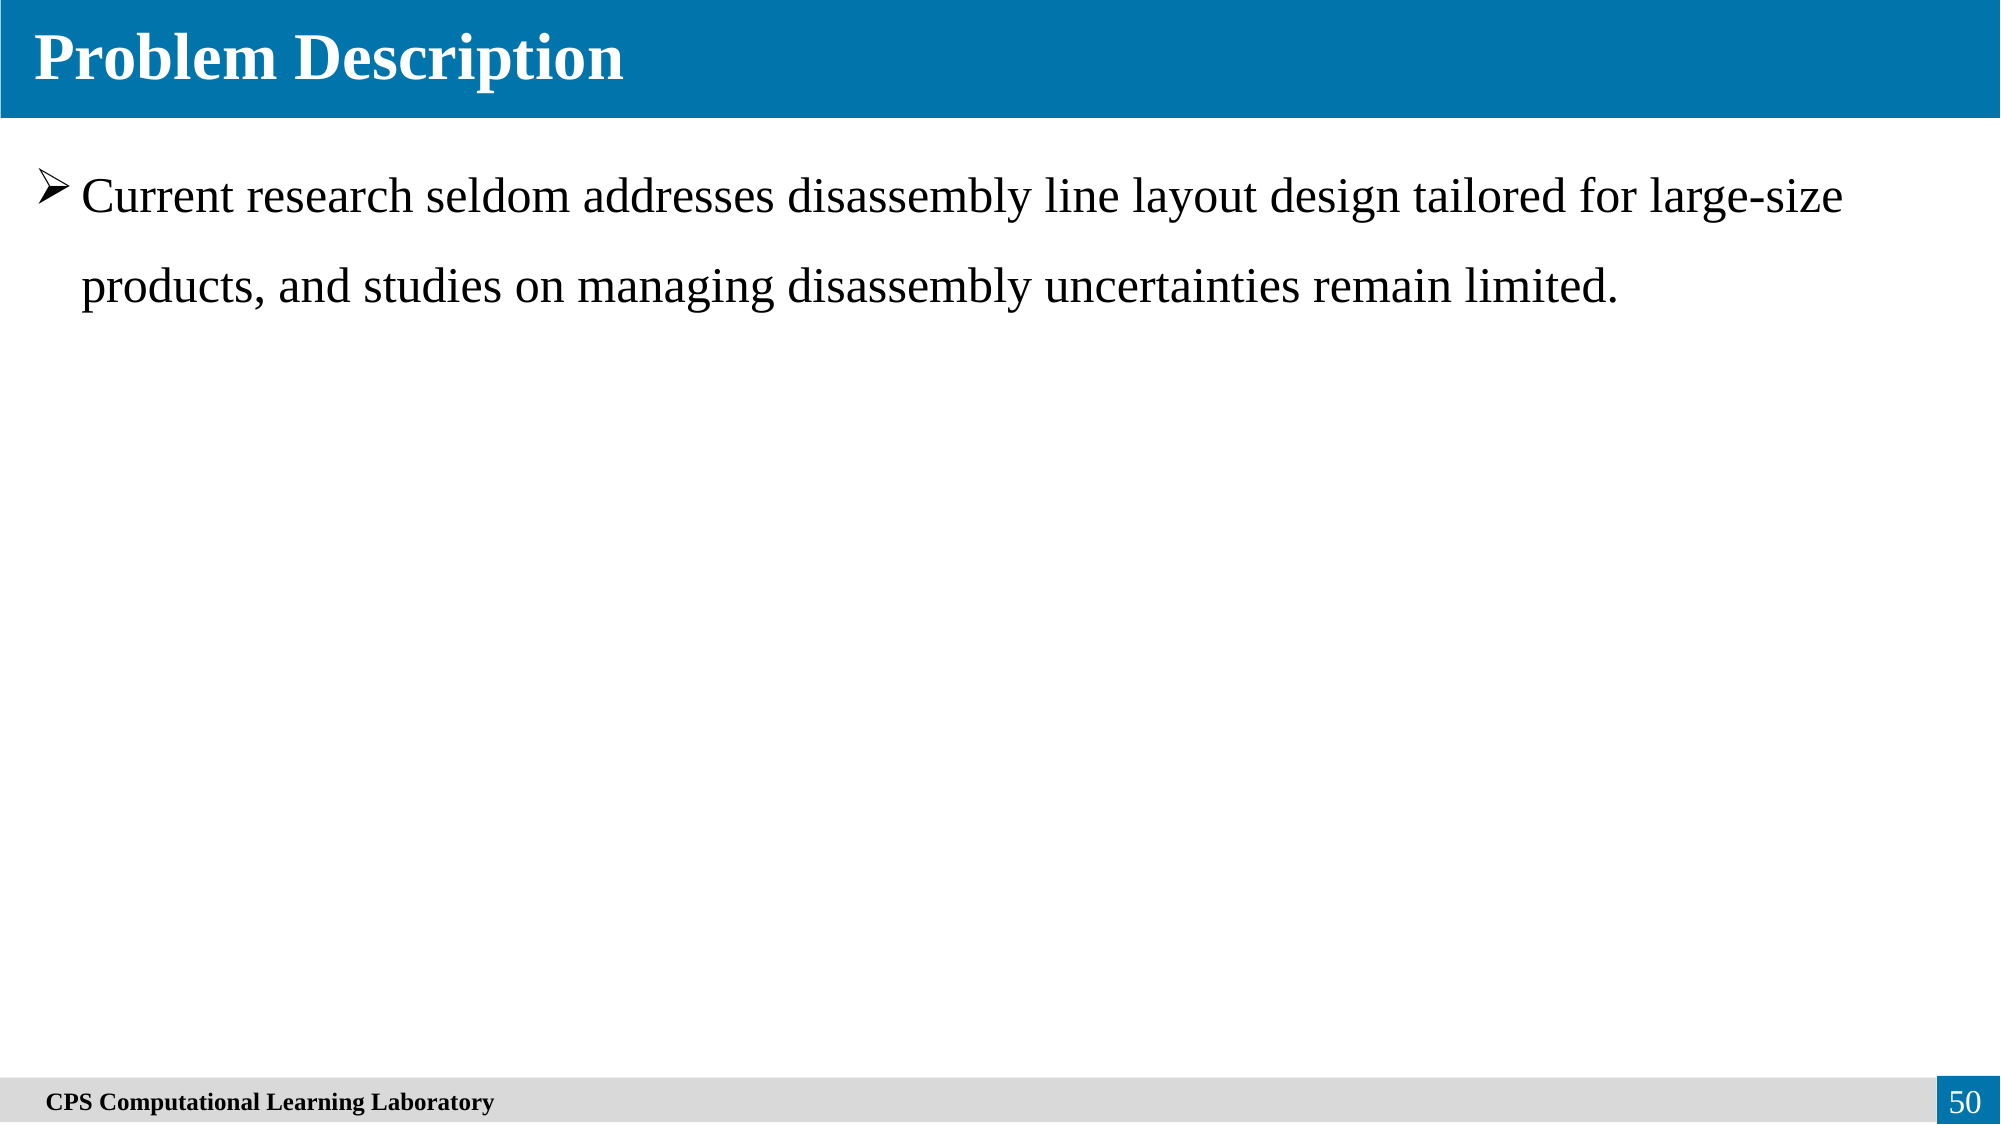

Problem Description
Current research seldom addresses disassembly line layout design tailored for large-size products, and studies on managing disassembly uncertainties remain limited.
50
　CPS Computational Learning Laboratory